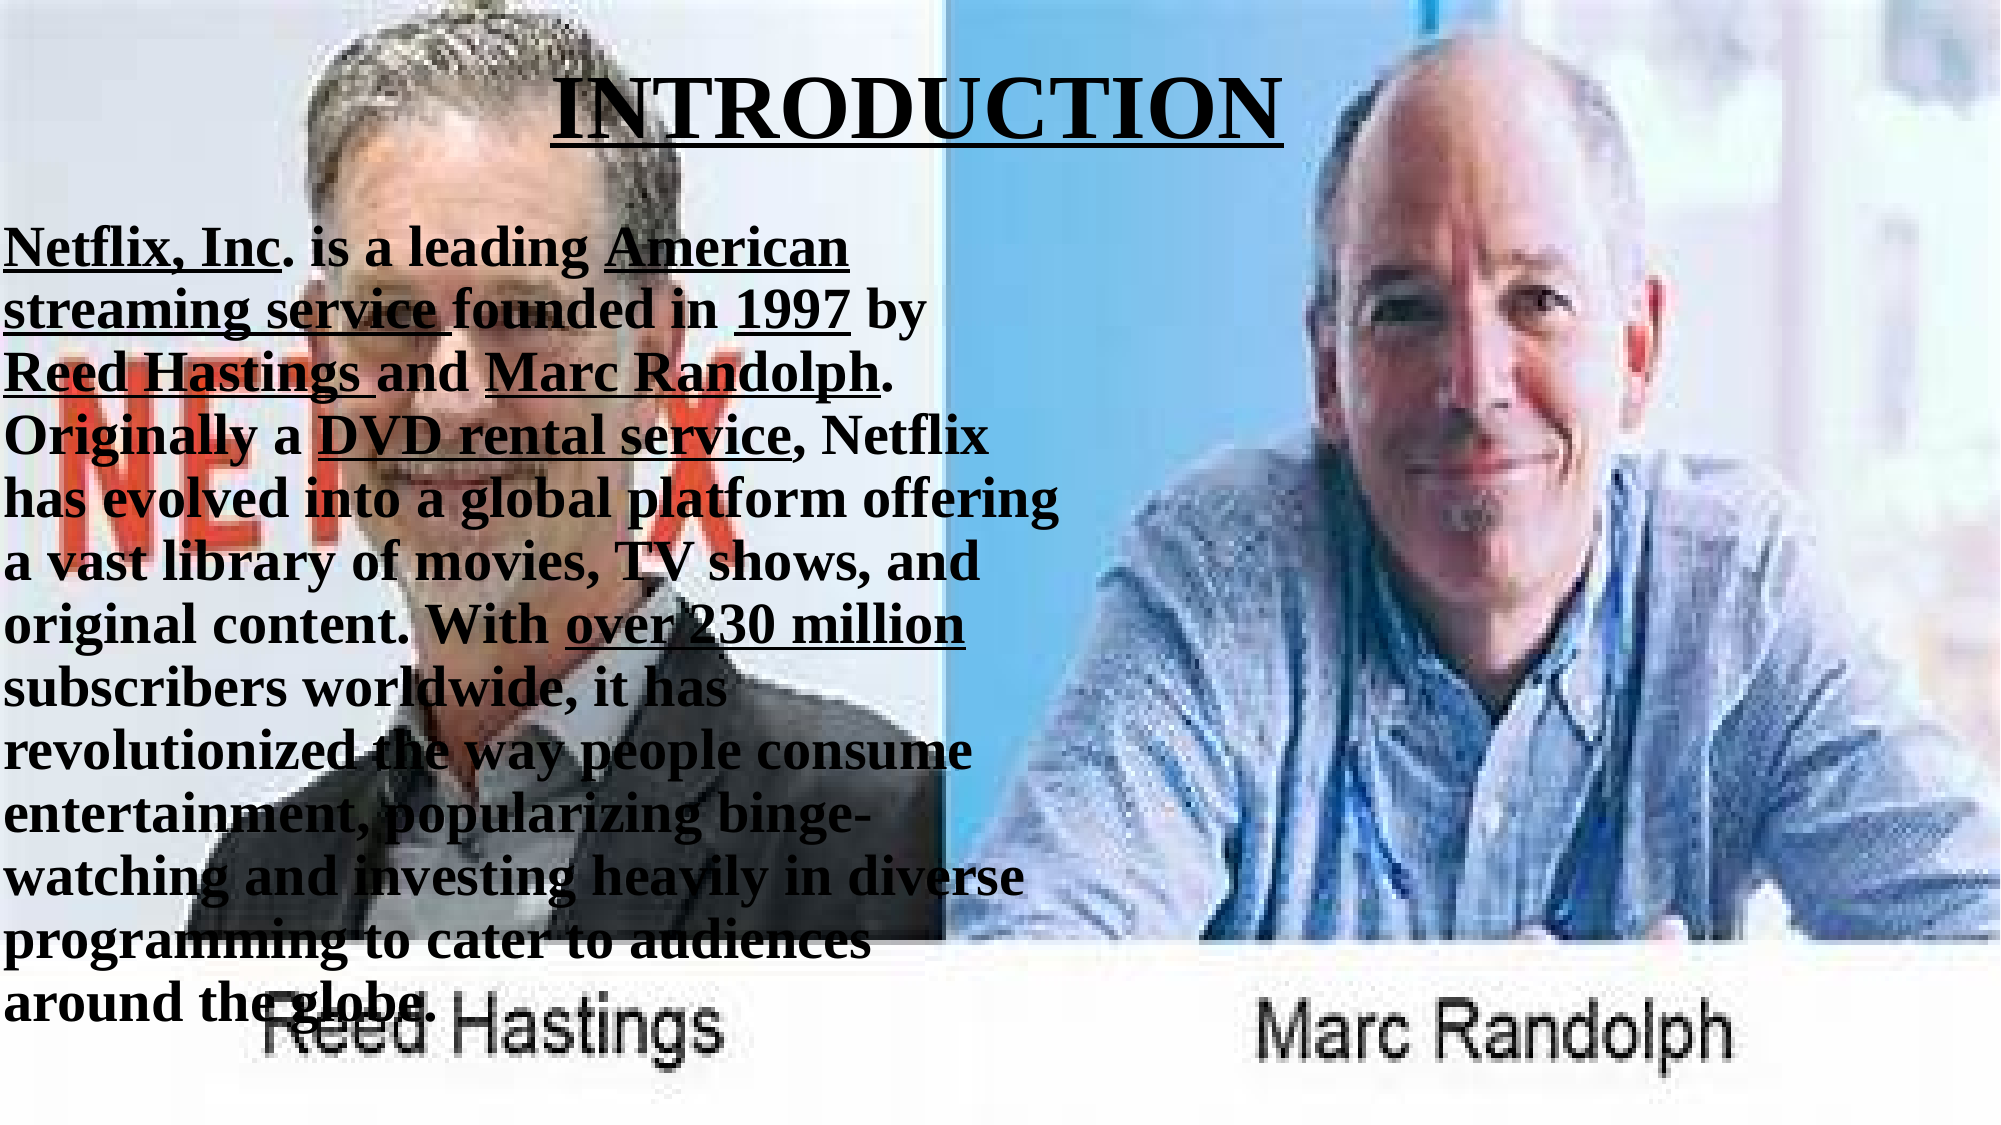

# INTRODUCTION
Netflix, Inc. is a leading American streaming service founded in 1997 by Reed Hastings and Marc Randolph. Originally a DVD rental service, Netflix has evolved into a global platform offering a vast library of movies, TV shows, and original content. With over 230 million subscribers worldwide, it has revolutionized the way people consume entertainment, popularizing binge-watching and investing heavily in diverse programming to cater to audiences around the globe.